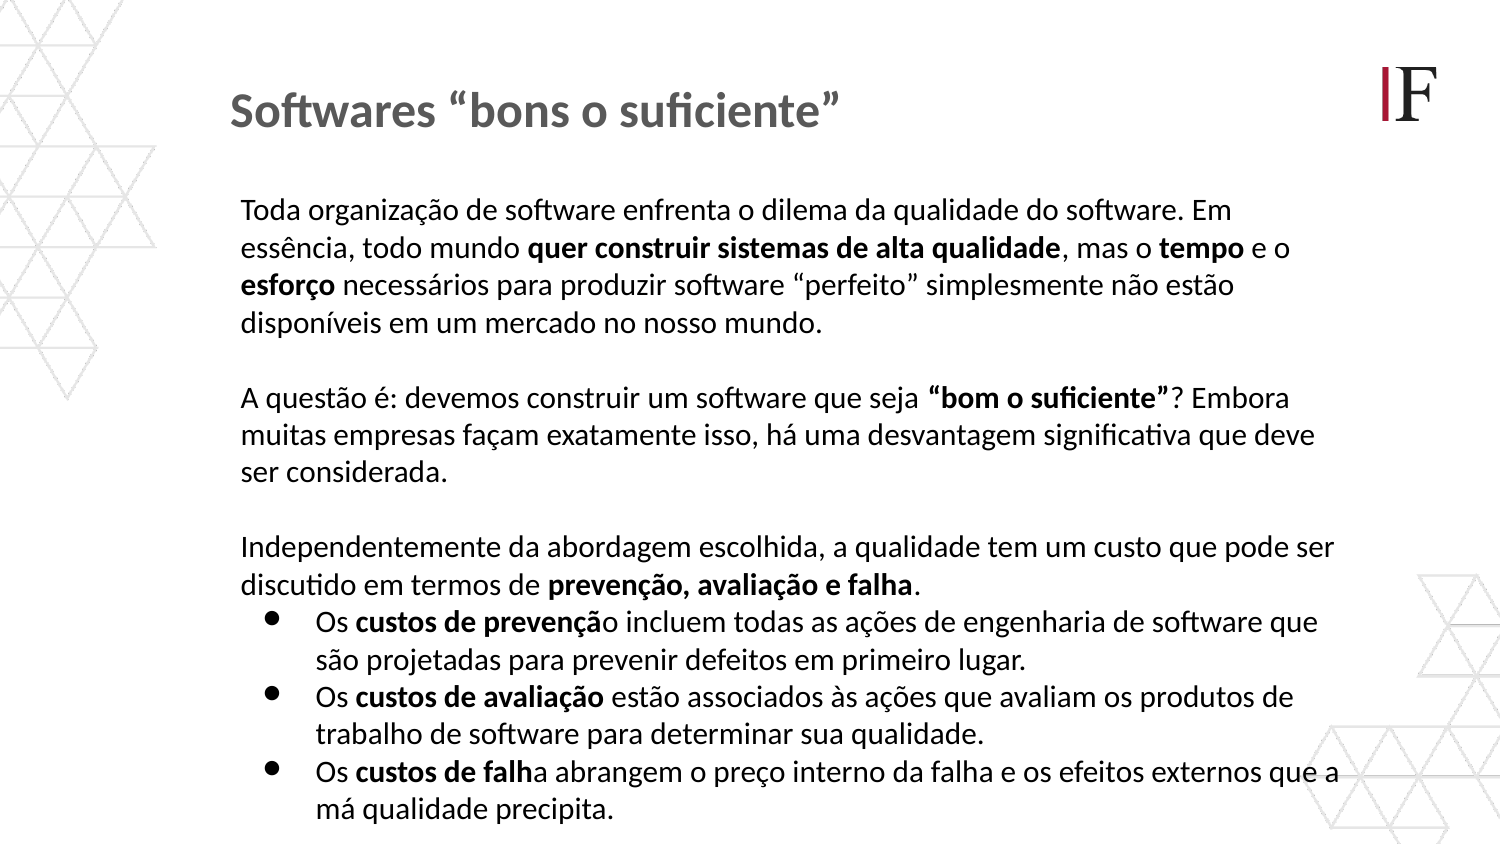

Softwares “bons o suficiente”
Toda organização de software enfrenta o dilema da qualidade do software. Em
essência, todo mundo quer construir sistemas de alta qualidade, mas o tempo e o esforço necessários para produzir software “perfeito” simplesmente não estão disponíveis em um mercado no nosso mundo.

A questão é: devemos construir um software que seja “bom o suficiente”? Embora muitas empresas façam exatamente isso, há uma desvantagem significativa que deve ser considerada.

Independentemente da abordagem escolhida, a qualidade tem um custo que pode ser discutido em termos de prevenção, avaliação e falha.
Os custos de prevenção incluem todas as ações de engenharia de software que são projetadas para prevenir defeitos em primeiro lugar.
Os custos de avaliação estão associados às ações que avaliam os produtos de trabalho de software para determinar sua qualidade.
Os custos de falha abrangem o preço interno da falha e os efeitos externos que a má qualidade precipita.